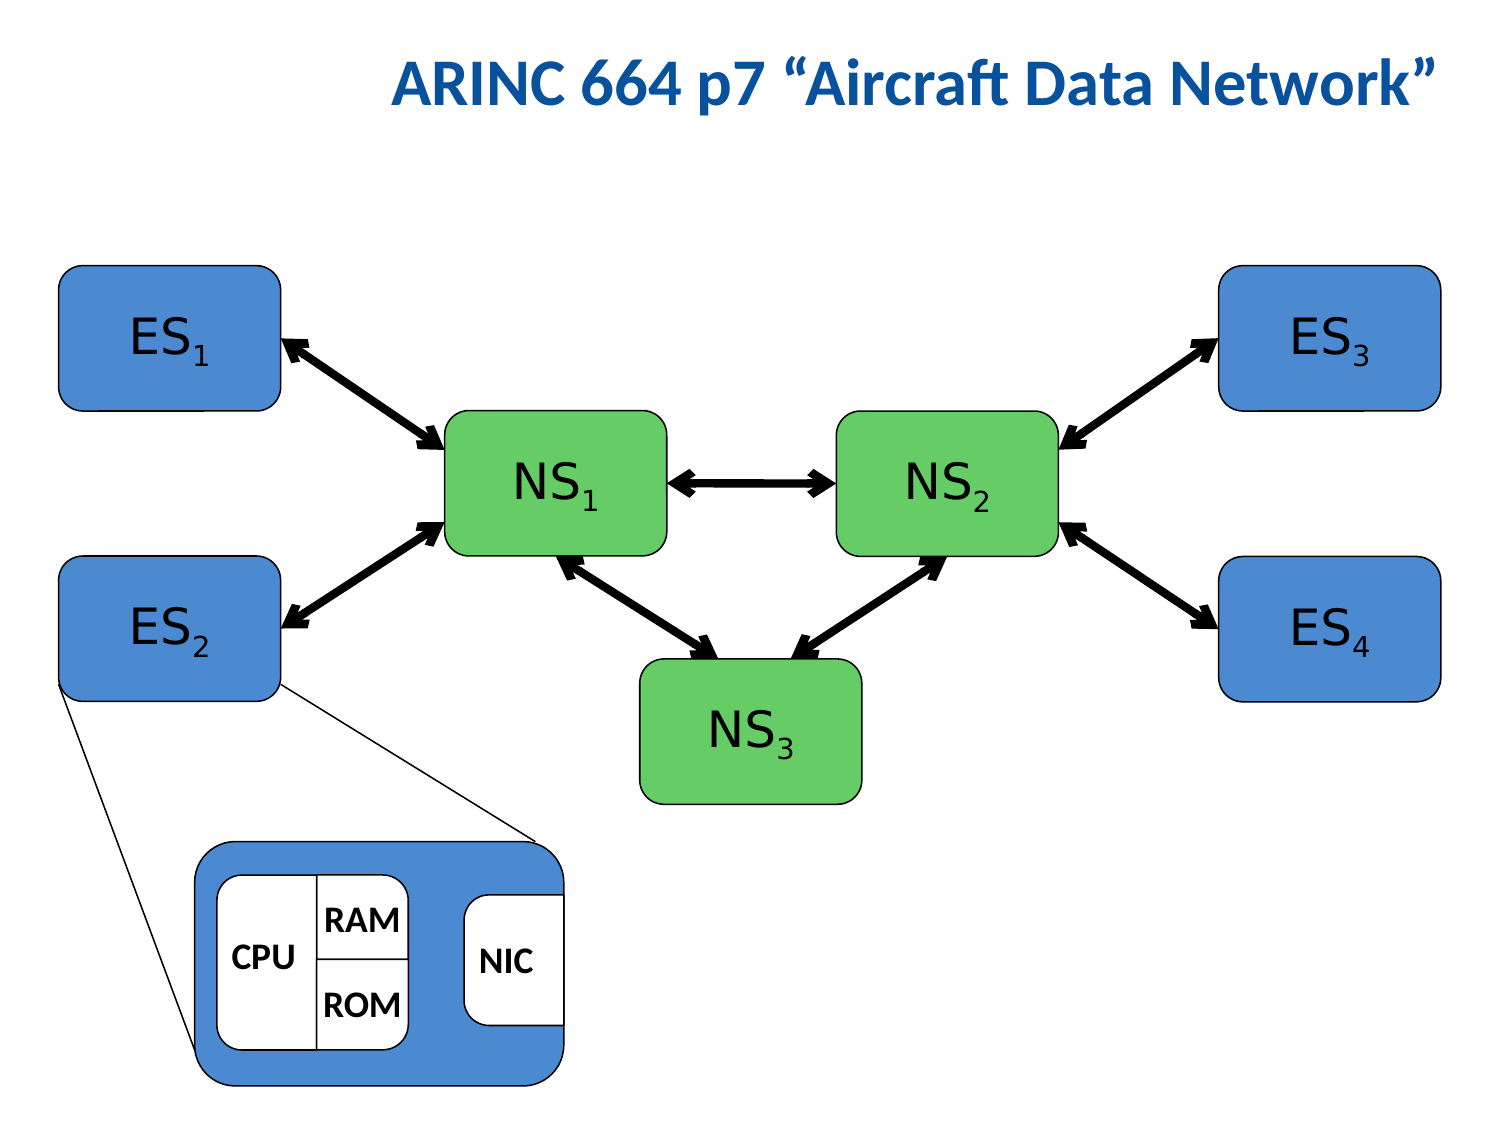

ARINC 664 p7 “Aircraft Data Network”
ES1
ES3

NS1
NS2

ES2

ES4
NS3

RAM

CPU
NIC
ROM